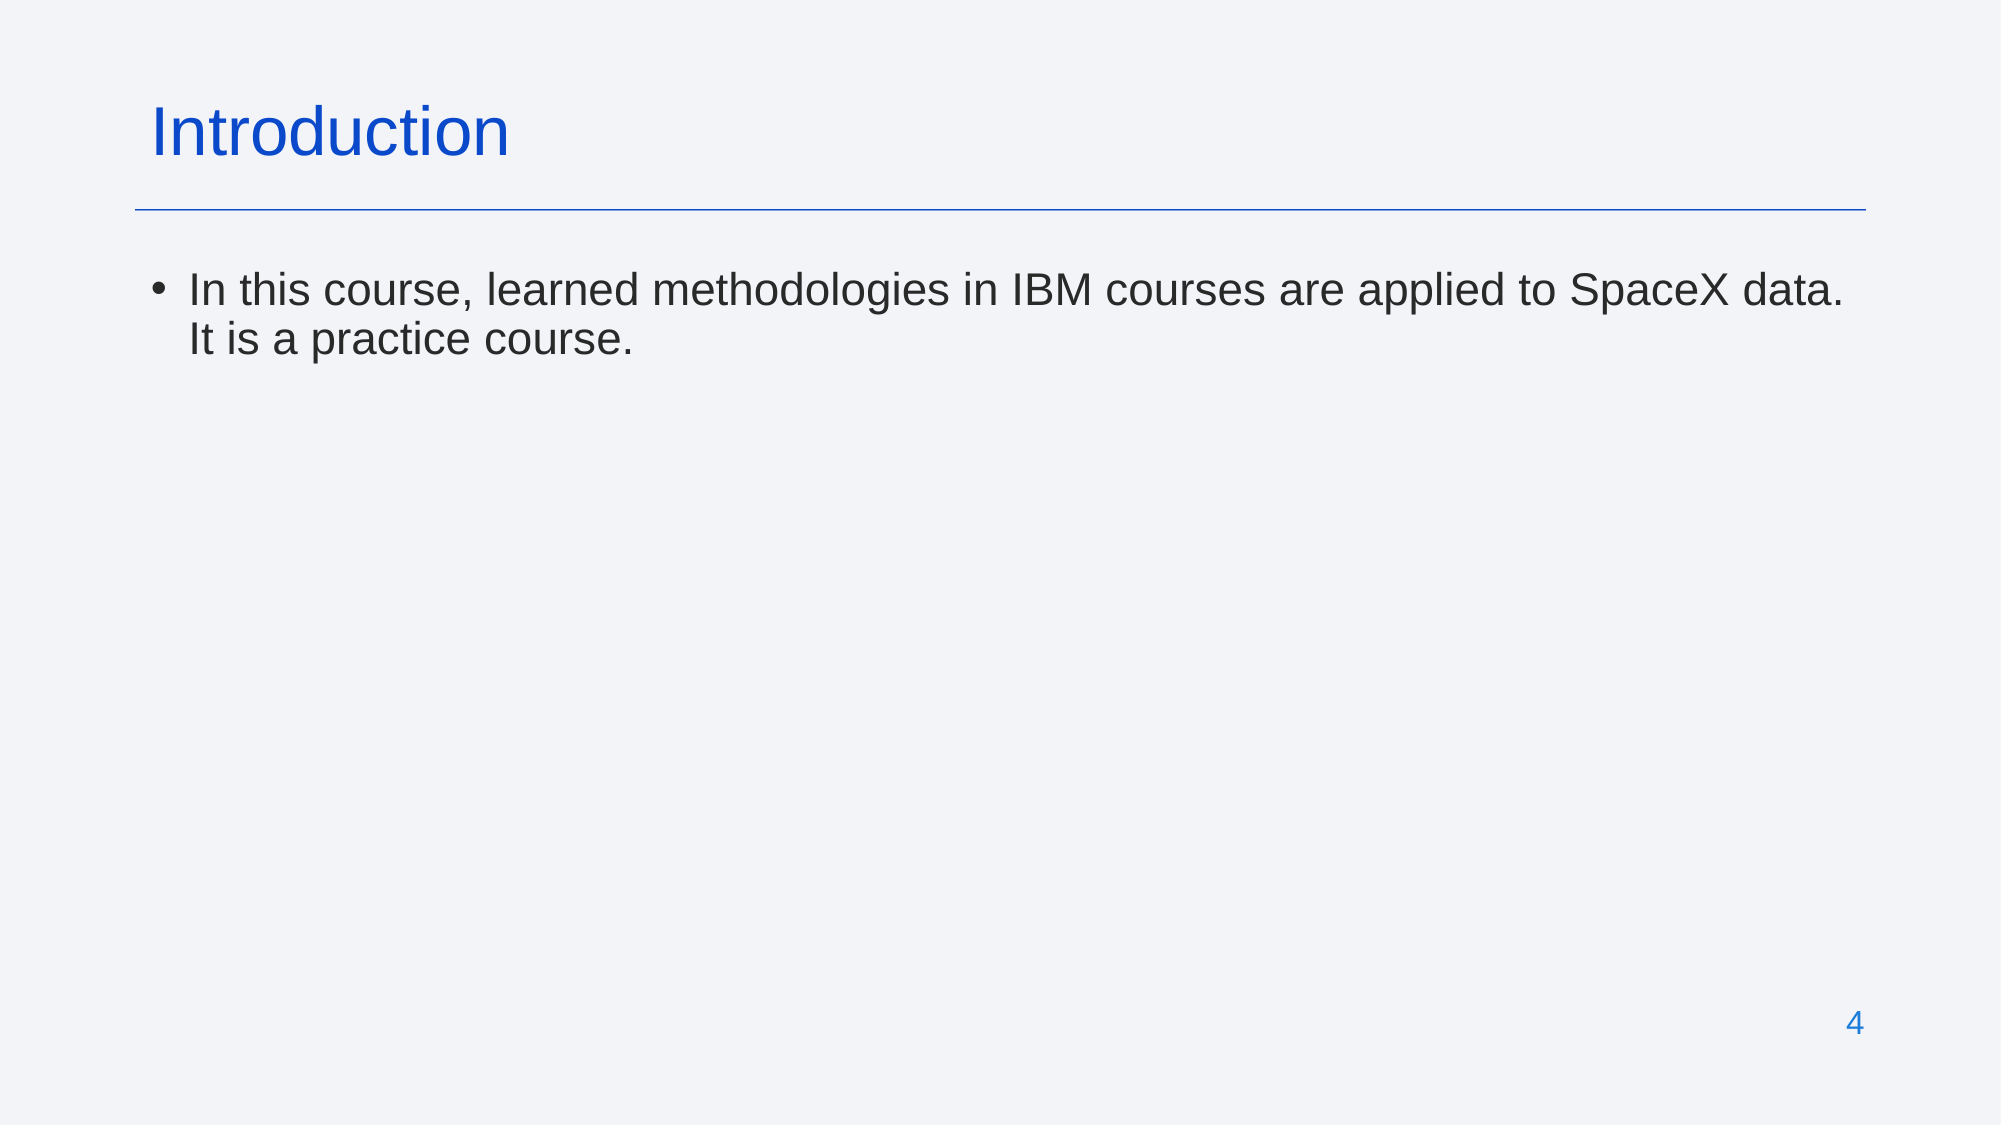

Introduction
In this course, learned methodologies in IBM courses are applied to SpaceX data. It is a practice course.
4